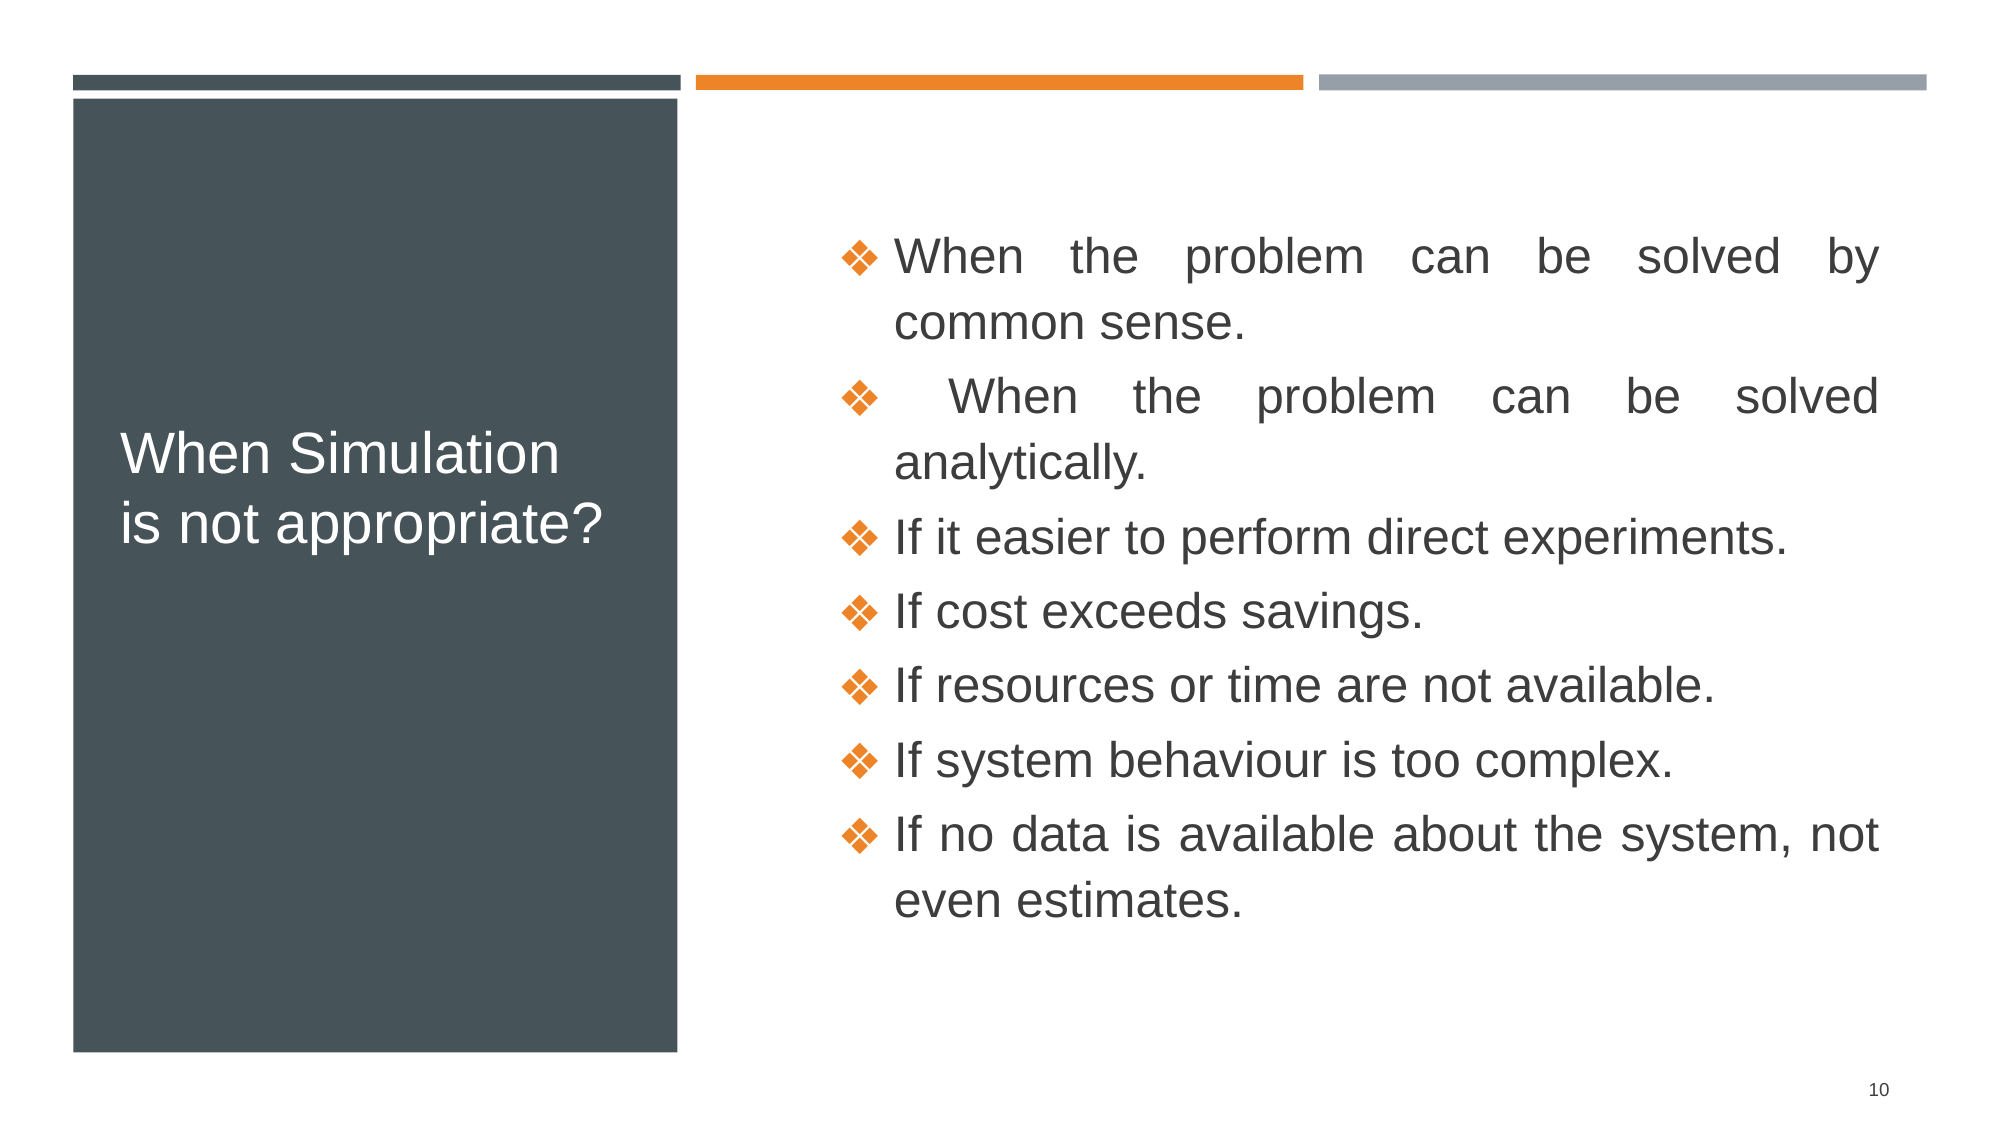

When the problem can be solved by common sense.
 When the problem can be solved analytically.
If it easier to perform direct experiments.
If cost exceeds savings.
If resources or time are not available.
If system behaviour is too complex.
If no data is available about the system, not even estimates.

# When Simulation is not appropriate?
10